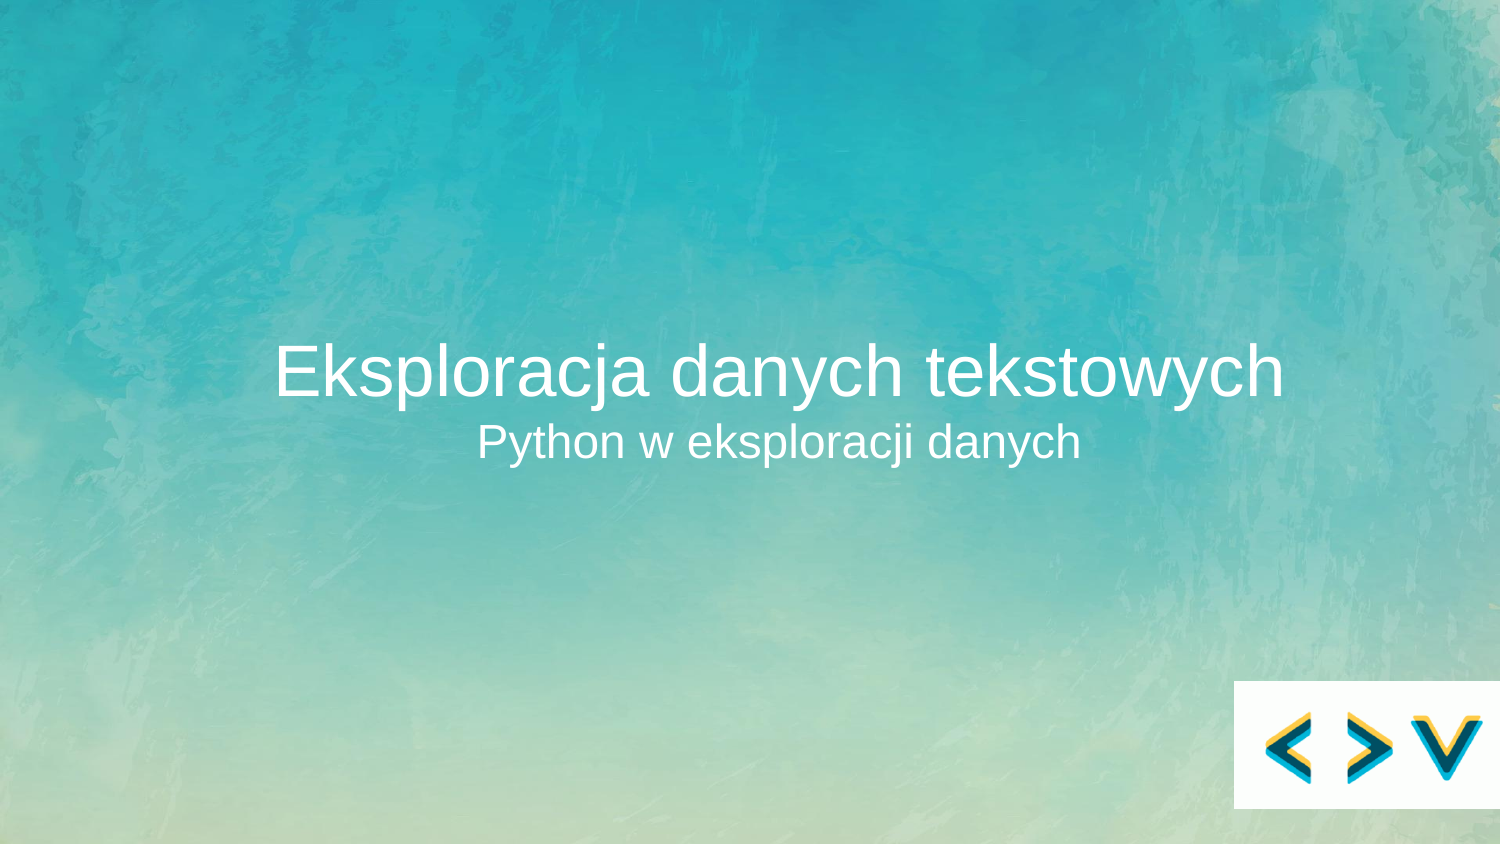

# Eksploracja danych tekstowych
Python w eksploracji danych